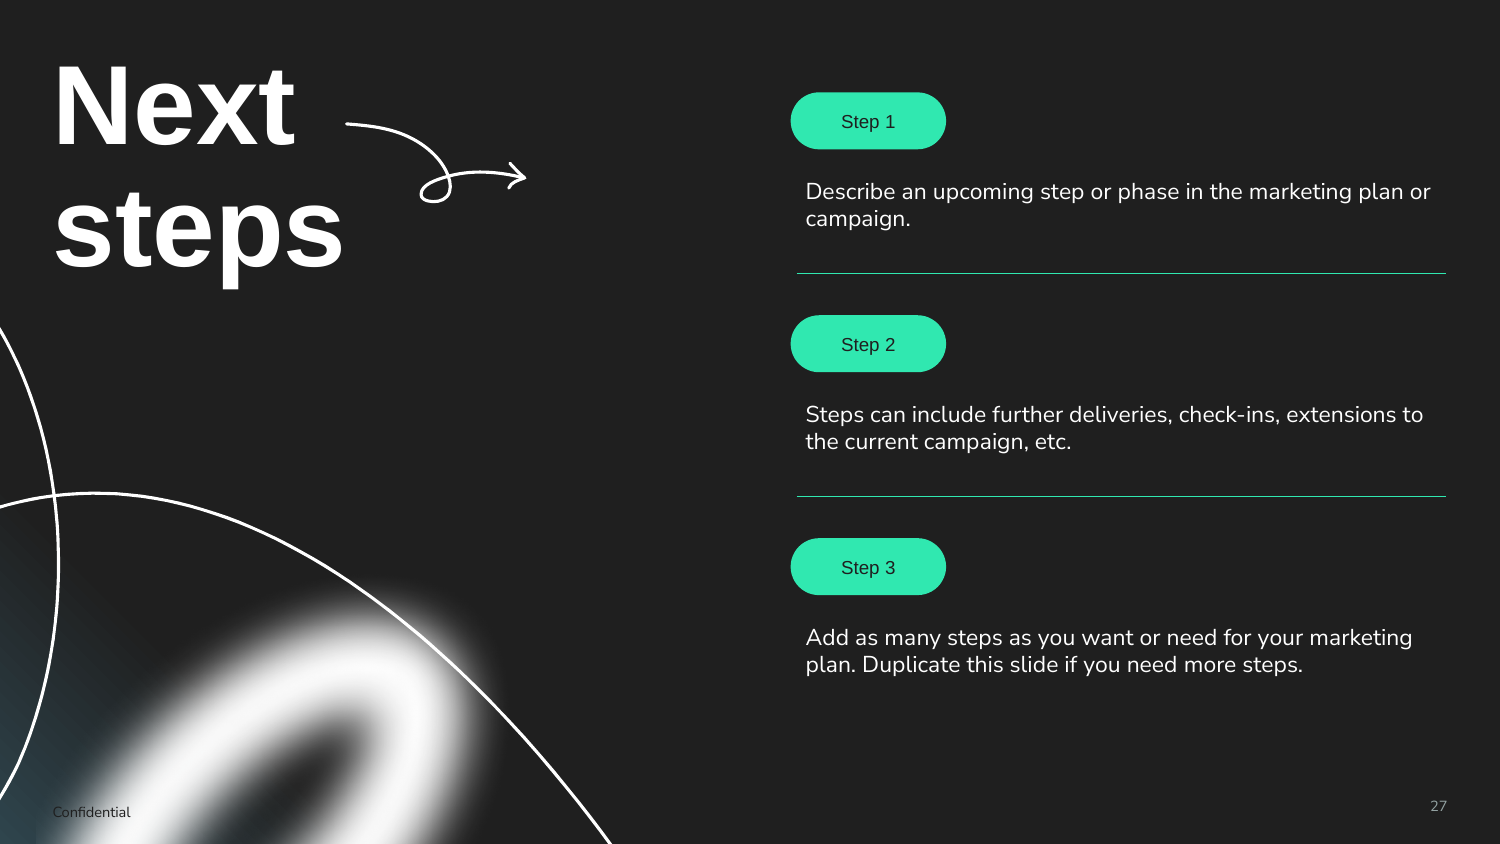

# Next steps
Step 1

Describe an upcoming step or phase in the marketing plan or campaign.
Step 2
Steps can include further deliveries, check-ins, extensions to the current campaign, etc.
Step 3
Add as many steps as you want or need for your marketing plan. Duplicate this slide if you need more steps.
Confidential